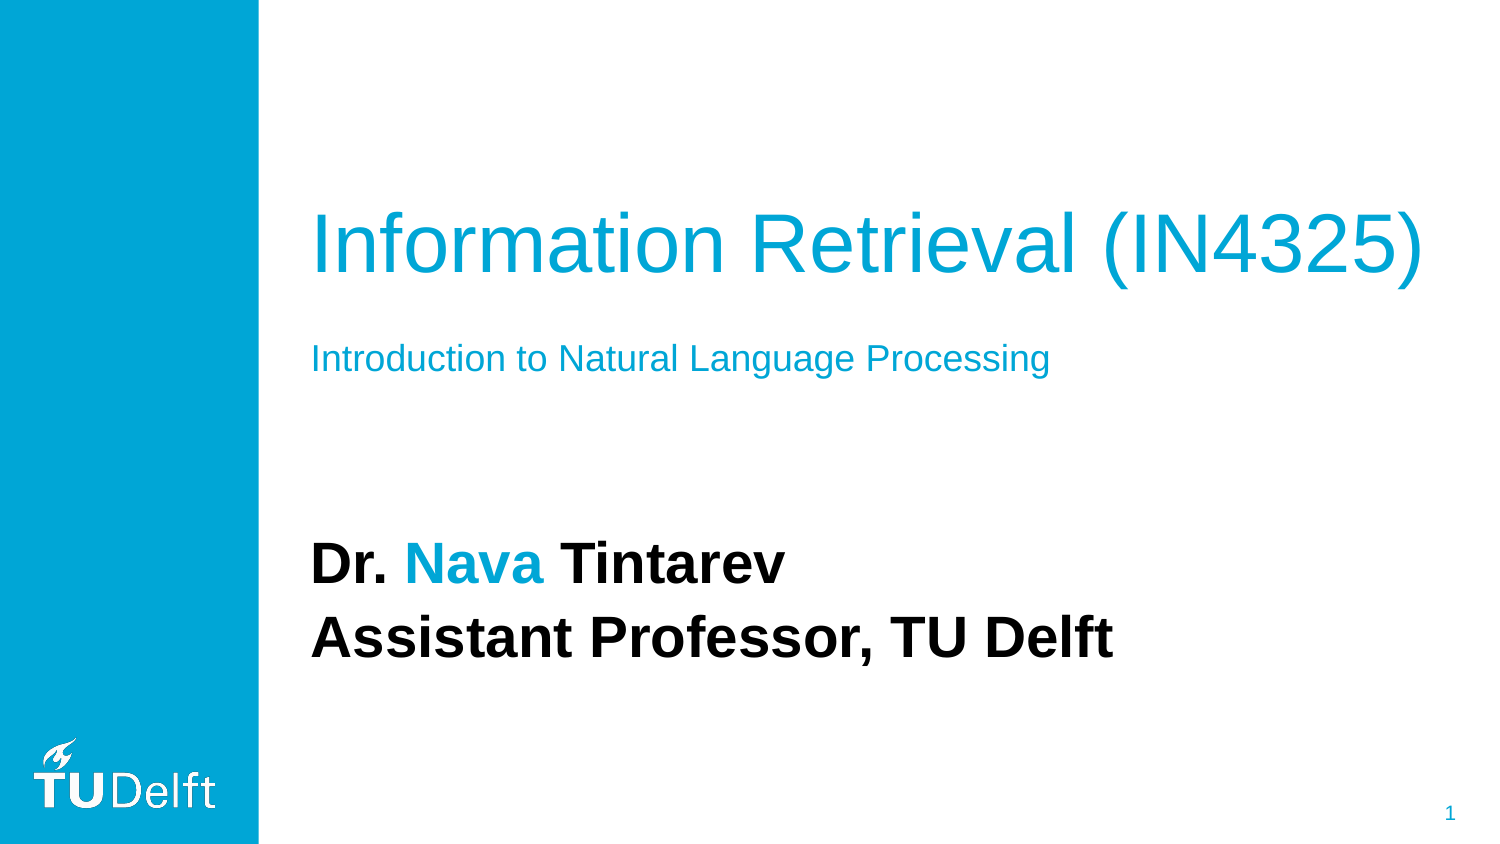

# Information Retrieval (IN4325)

Introduction to Natural Language Processing
Dr. Nava Tintarev
Assistant Professor, TU Delft